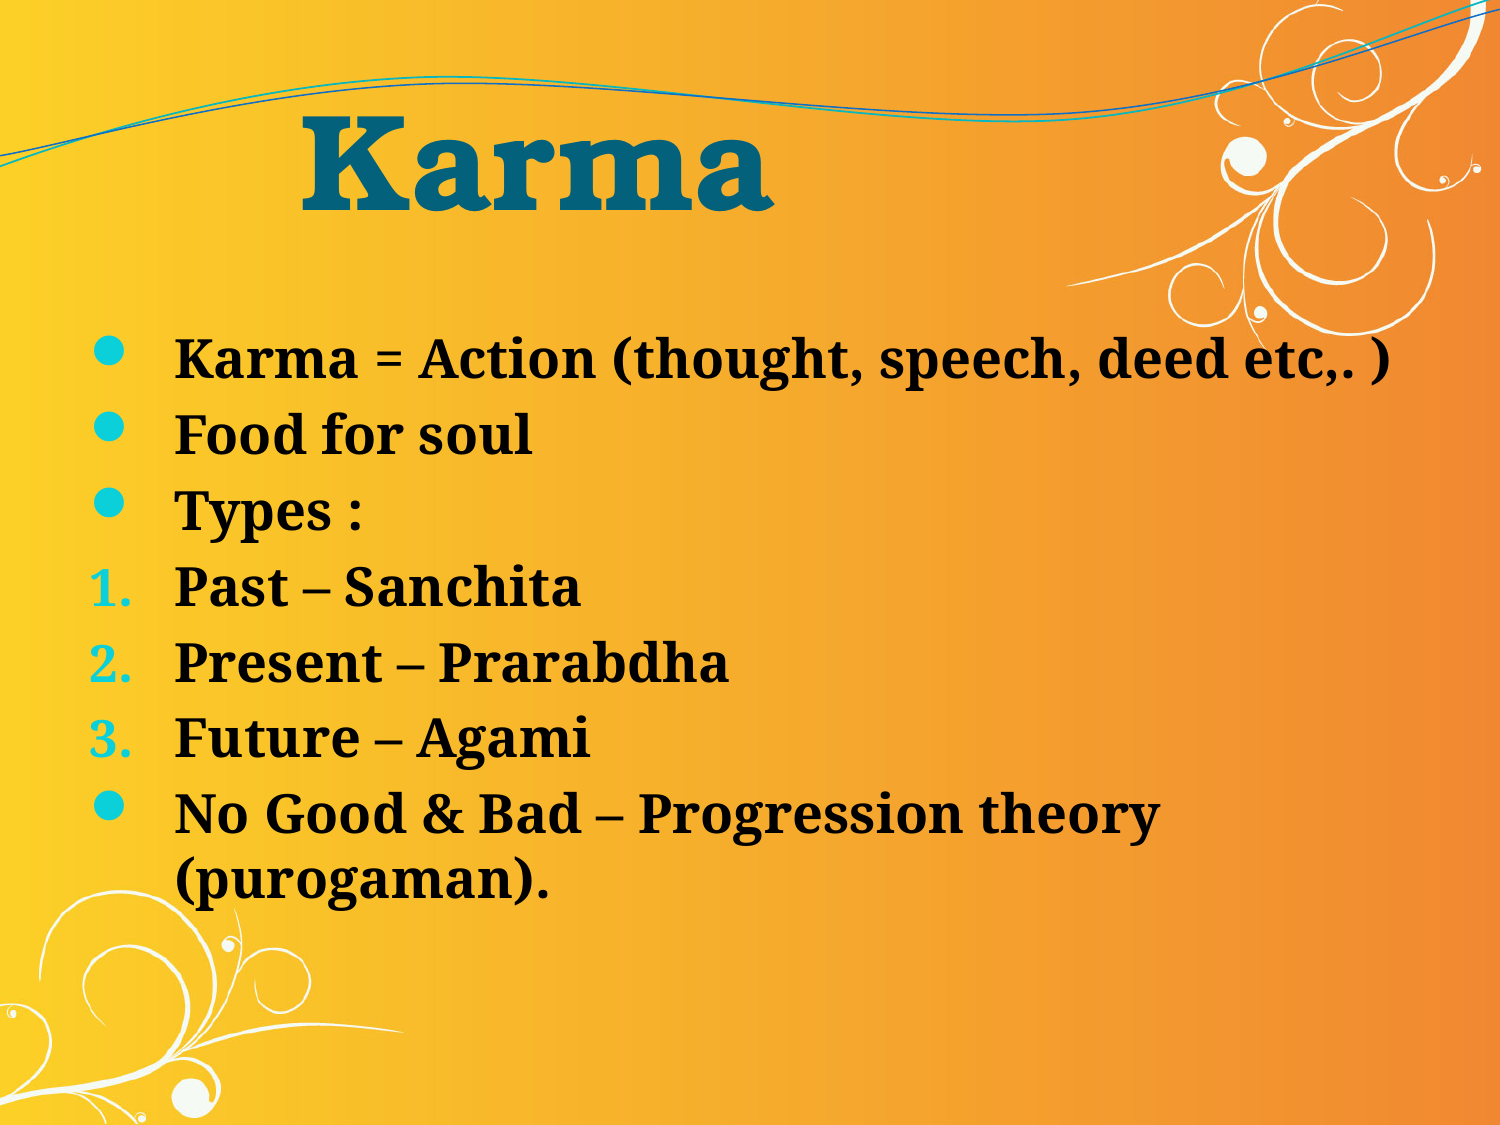

# Karma
Karma = Action (thought, speech, deed etc,. )
Food for soul
Types :
Past – Sanchita
Present – Prarabdha
Future – Agami
No Good & Bad – Progression theory (purogaman).